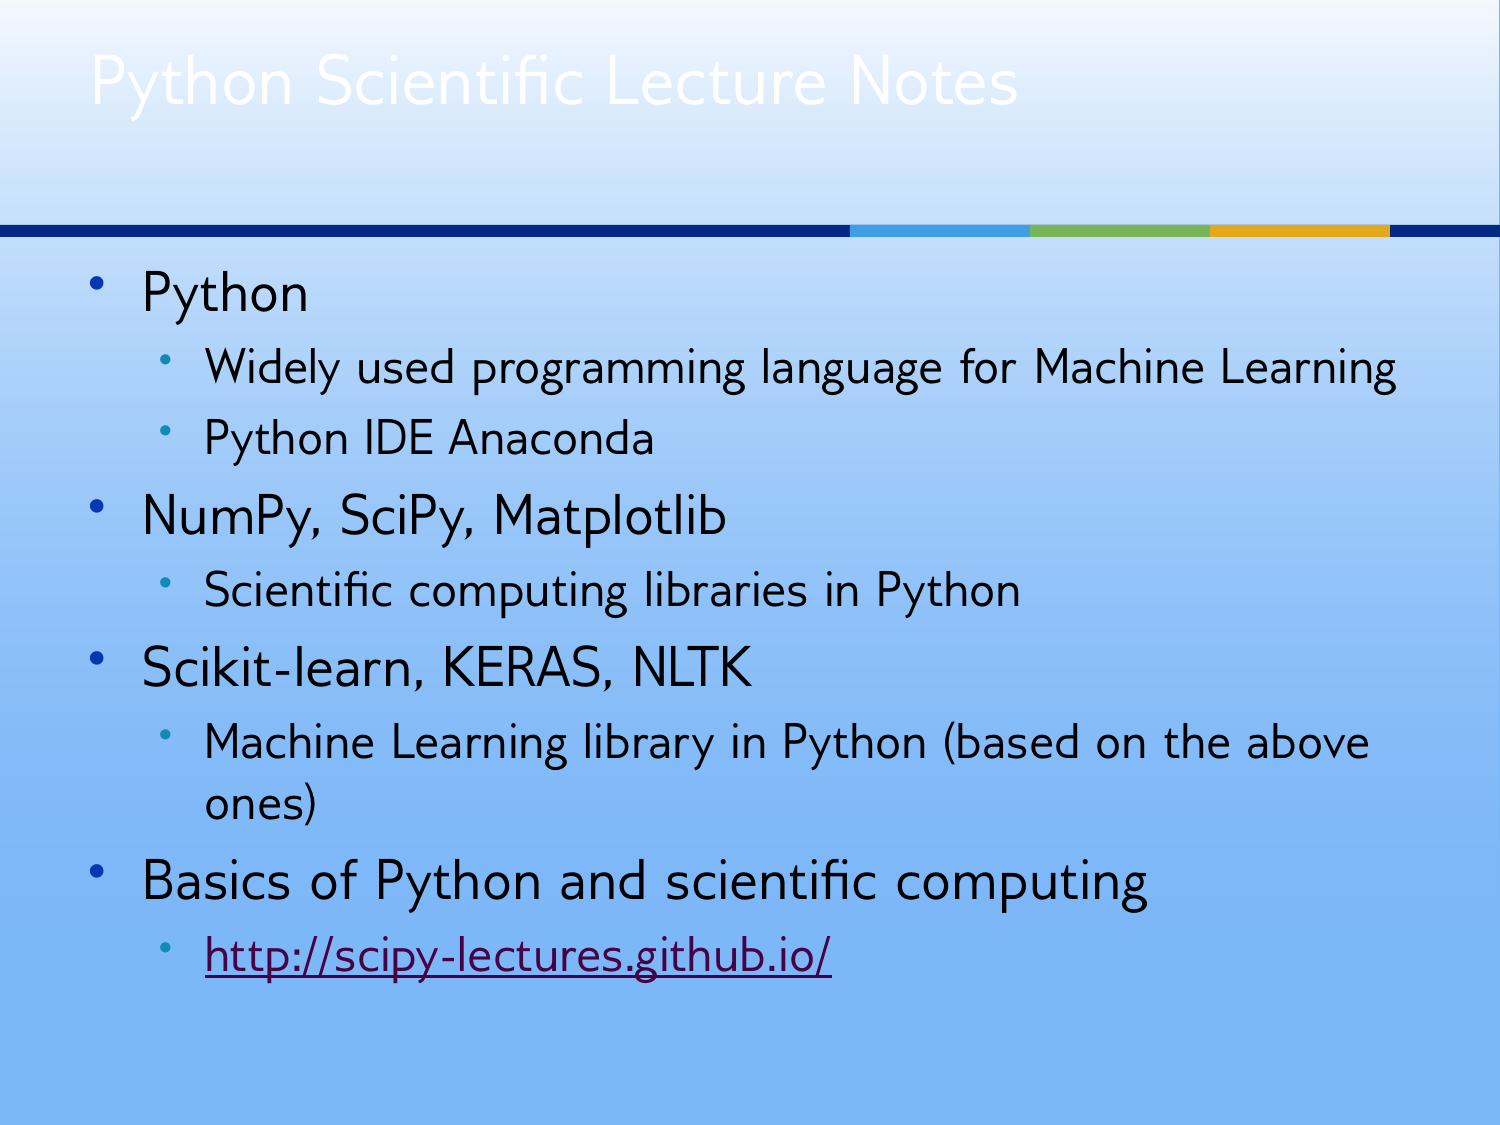

# Python Scientific Lecture Notes
Python
Widely used programming language for Machine Learning
Python IDE Anaconda
NumPy, SciPy, Matplotlib
Scientific computing libraries in Python
Scikit-learn, KERAS, NLTK
Machine Learning library in Python (based on the above ones)
Basics of Python and scientific computing
http://scipy-lectures.github.io/